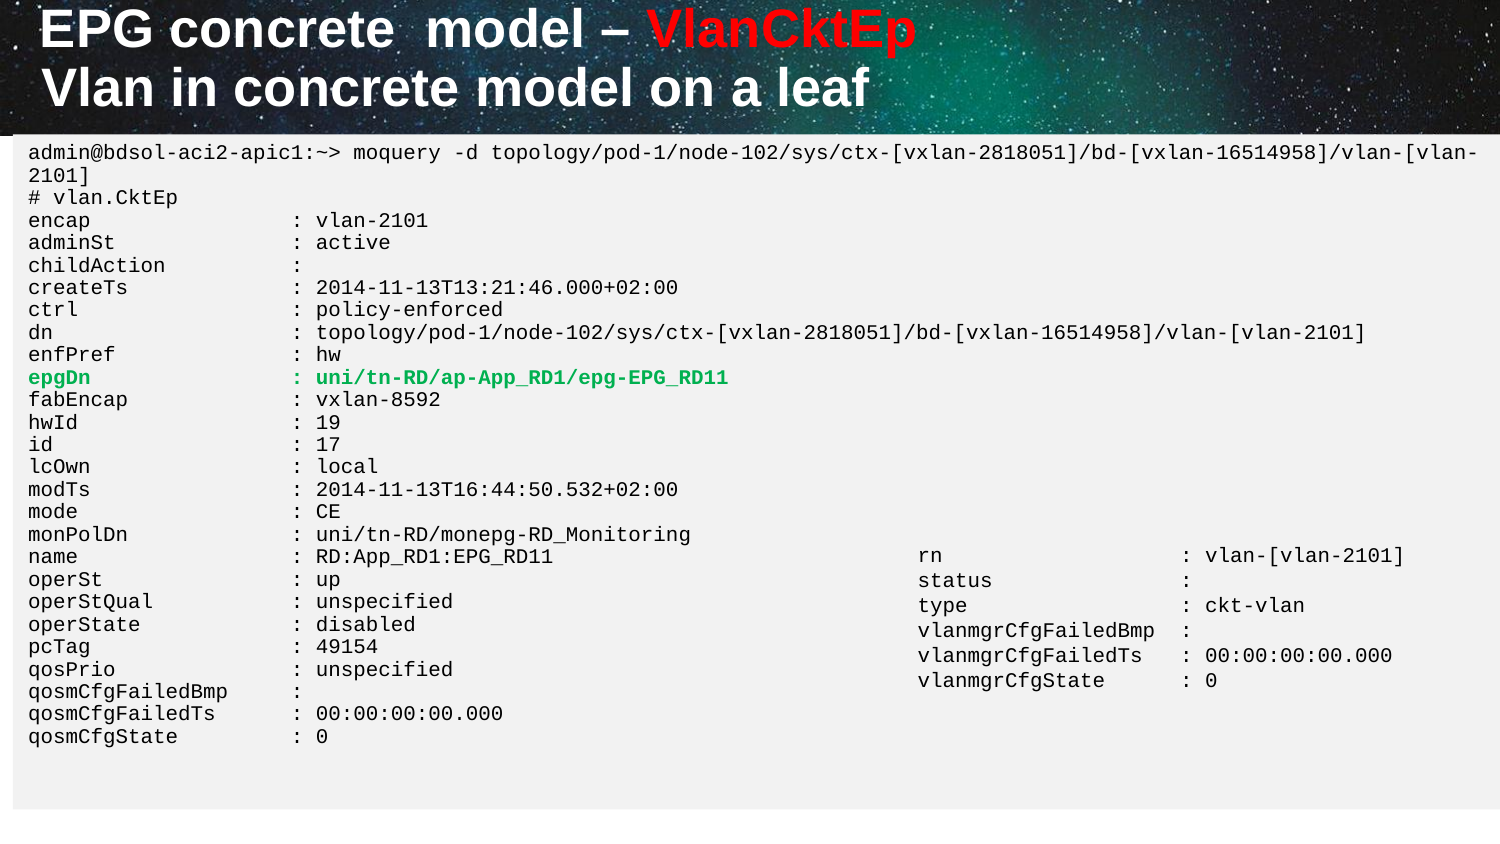

# EPG concrete  model – VlanCktEp Vlan in concrete model on a leaf
admin@bdsol-aci2-apic1:~> moquery -d topology/pod-1/node-102/sys/ctx-[vxlan-2818051]/bd-[vxlan-16514958]/vlan-[vlan-2101]
# vlan.CktEp
encap                : vlan-2101
adminSt              : active
childAction          :
createTs             : 2014-11-13T13:21:46.000+02:00
ctrl                 : policy-enforced
dn                   : topology/pod-1/node-102/sys/ctx-[vxlan-2818051]/bd-[vxlan-16514958]/vlan-[vlan-2101]
enfPref              : hw
epgDn                : uni/tn-RD/ap-App_RD1/epg-EPG_RD11
fabEncap             : vxlan-8592
hwId                 : 19
id                   : 17
lcOwn                : local
modTs                : 2014-11-13T16:44:50.532+02:00
mode                 : CE
monPolDn             : uni/tn-RD/monepg-RD_Monitoring
name                 : RD:App_RD1:EPG_RD11
operSt               : up
operStQual           : unspecified
operState            : disabled
pcTag                : 49154
qosPrio              : unspecified
qosmCfgFailedBmp     :
qosmCfgFailedTs      : 00:00:00:00.000
qosmCfgState         : 0
rn                   : vlan-[vlan-2101]
status               :
type                 : ckt-vlan
vlanmgrCfgFailedBmp  :
vlanmgrCfgFailedTs   : 00:00:00:00.000
vlanmgrCfgState      : 0